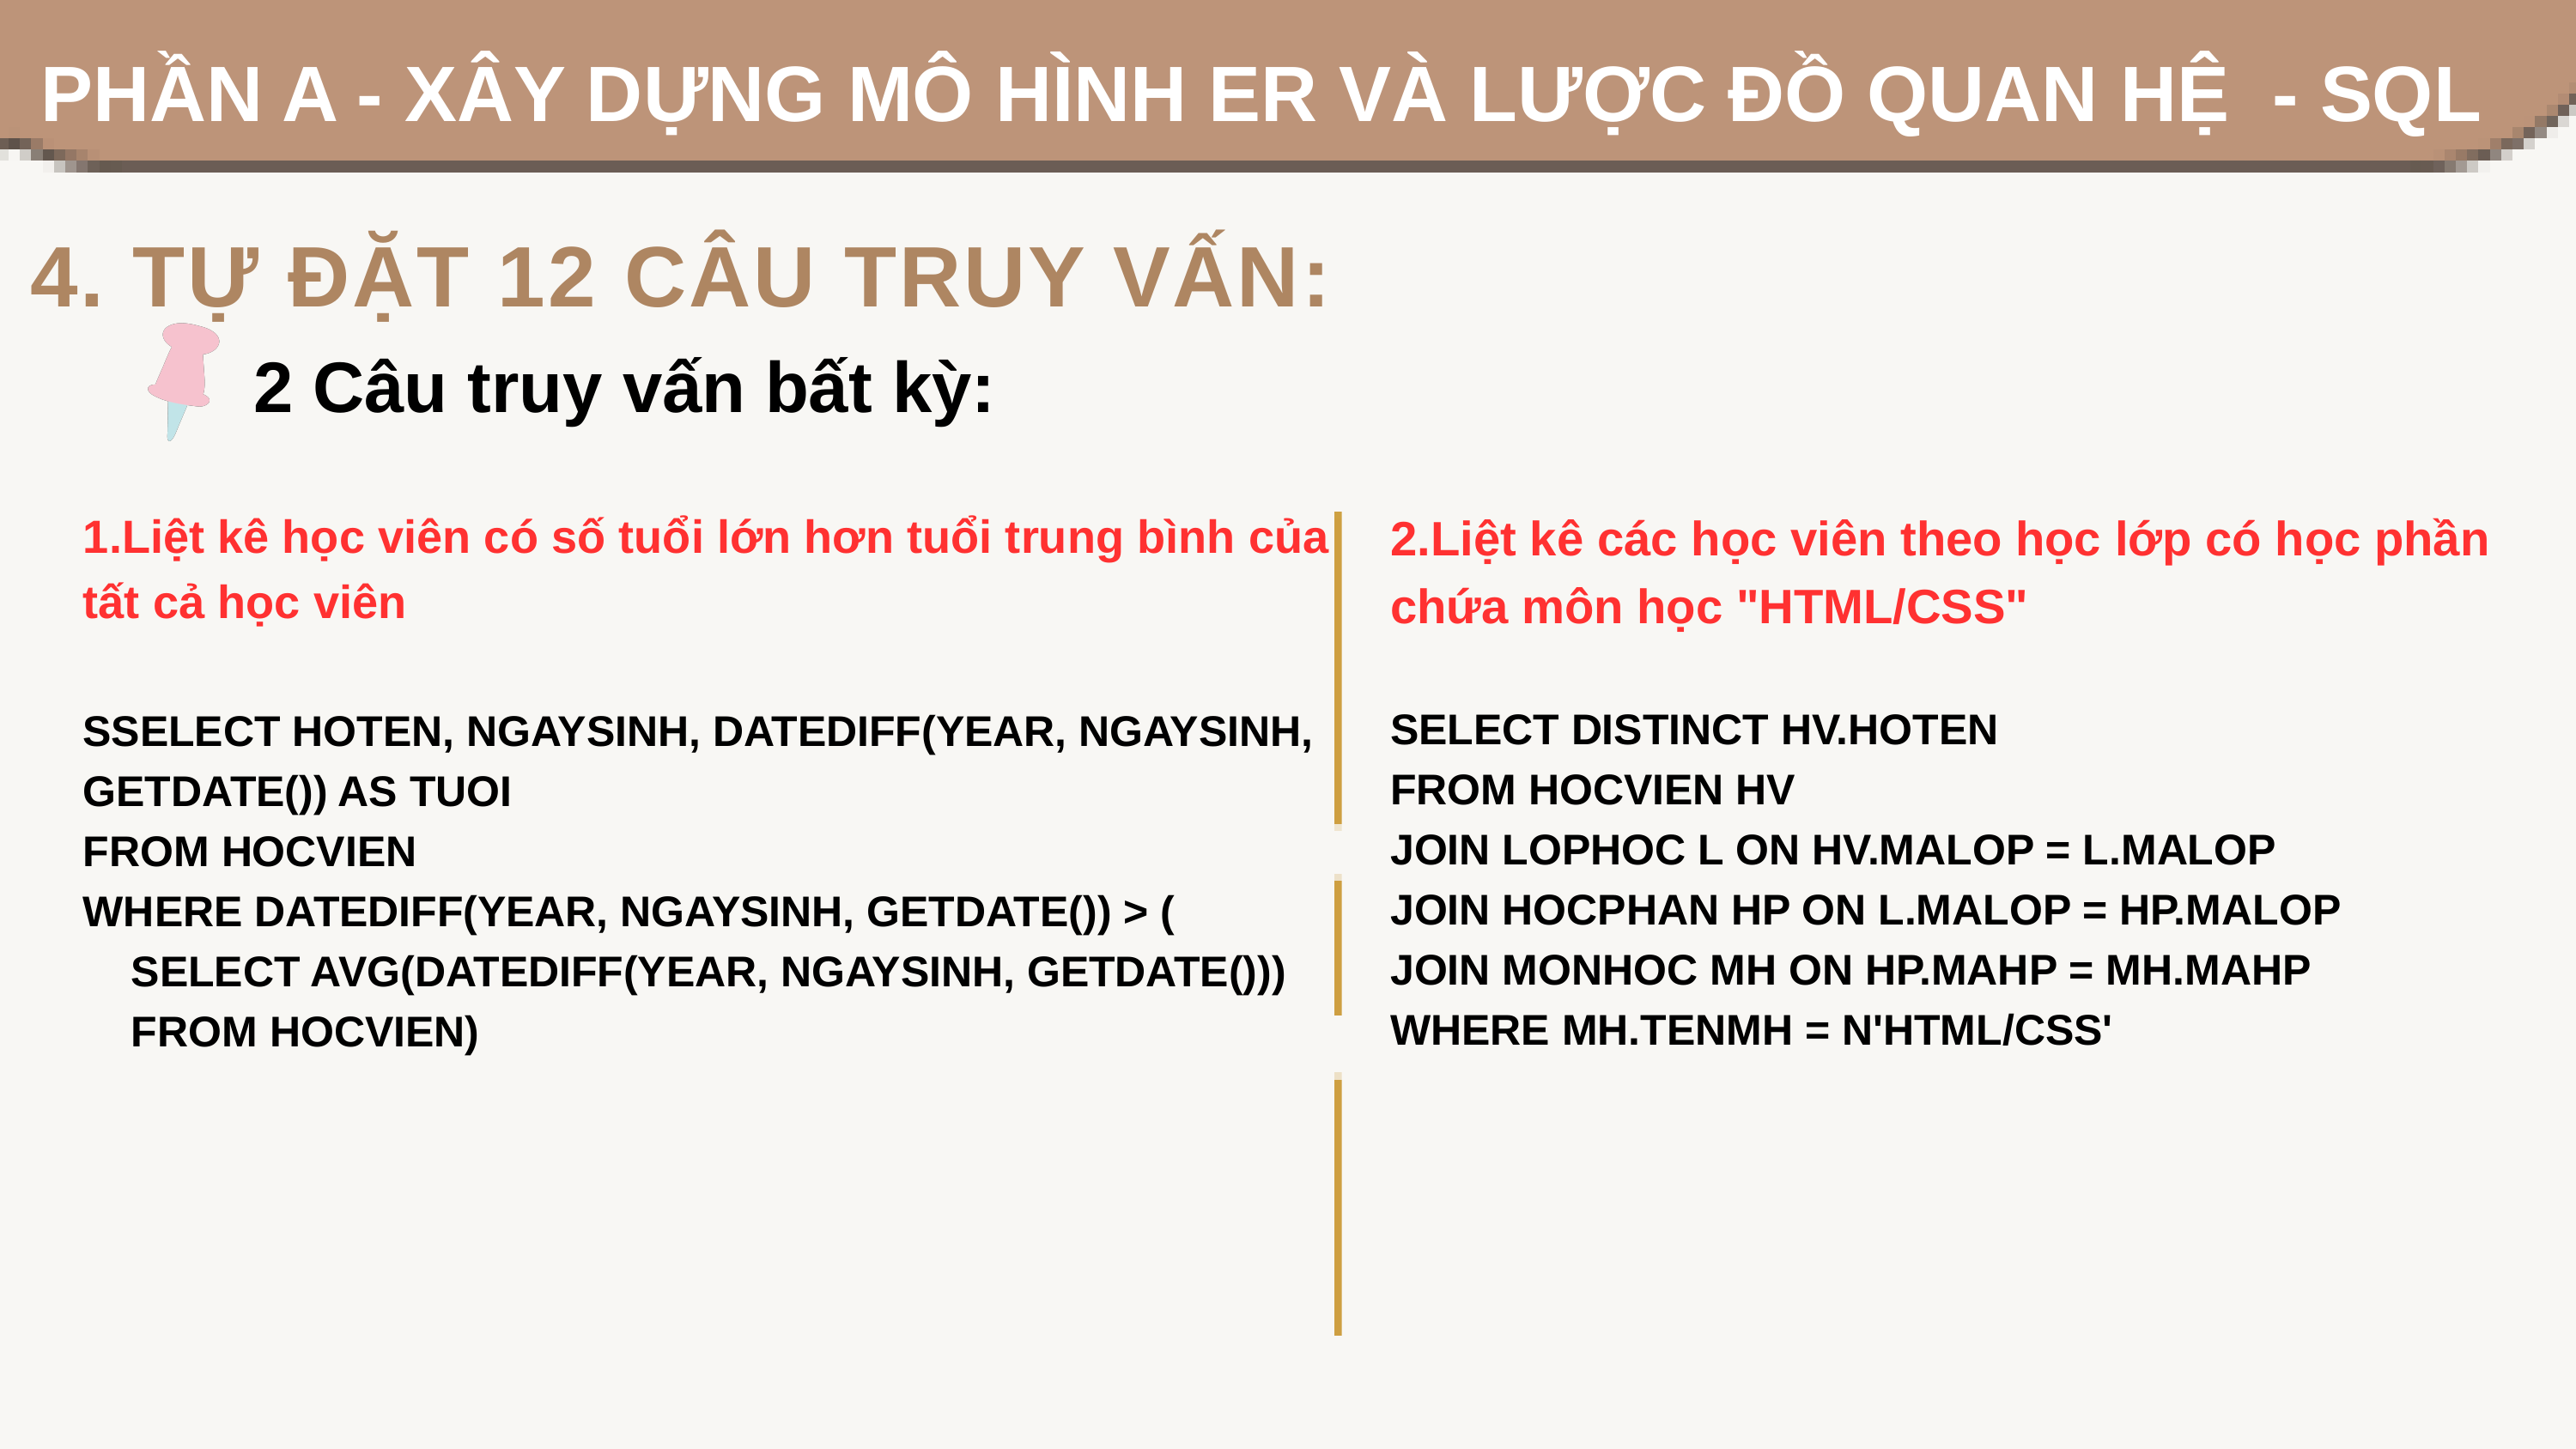

PHẦN A - XÂY DỰNG MÔ HÌNH ER VÀ LƯỢC ĐỒ QUAN HỆ  - SQL
4. TỰ ĐẶT 12 CÂU TRUY VẤN:

2 Câu truy vấn bất kỳ:
1.Liệt kê học viên có số tuổi lớn hơn tuổi trung bình của tất cả học viên

SSELECT HOTEN, NGAYSINH, DATEDIFF(YEAR, NGAYSINH, GETDATE()) AS TUOI
FROM HOCVIEN
WHERE DATEDIFF(YEAR, NGAYSINH, GETDATE()) > (
    SELECT AVG(DATEDIFF(YEAR, NGAYSINH, GETDATE()))
    FROM HOCVIEN)

2.Liệt kê các học viên theo học lớp có học phần chứa môn học "HTML/CSS"

SELECT DISTINCT HV.HOTEN
FROM HOCVIEN HV
JOIN LOPHOC L ON HV.MALOP = L.MALOP
JOIN HOCPHAN HP ON L.MALOP = HP.MALOP
JOIN MONHOC MH ON HP.MAHP = MH.MAHP
WHERE MH.TENMH = N'HTML/CSS'